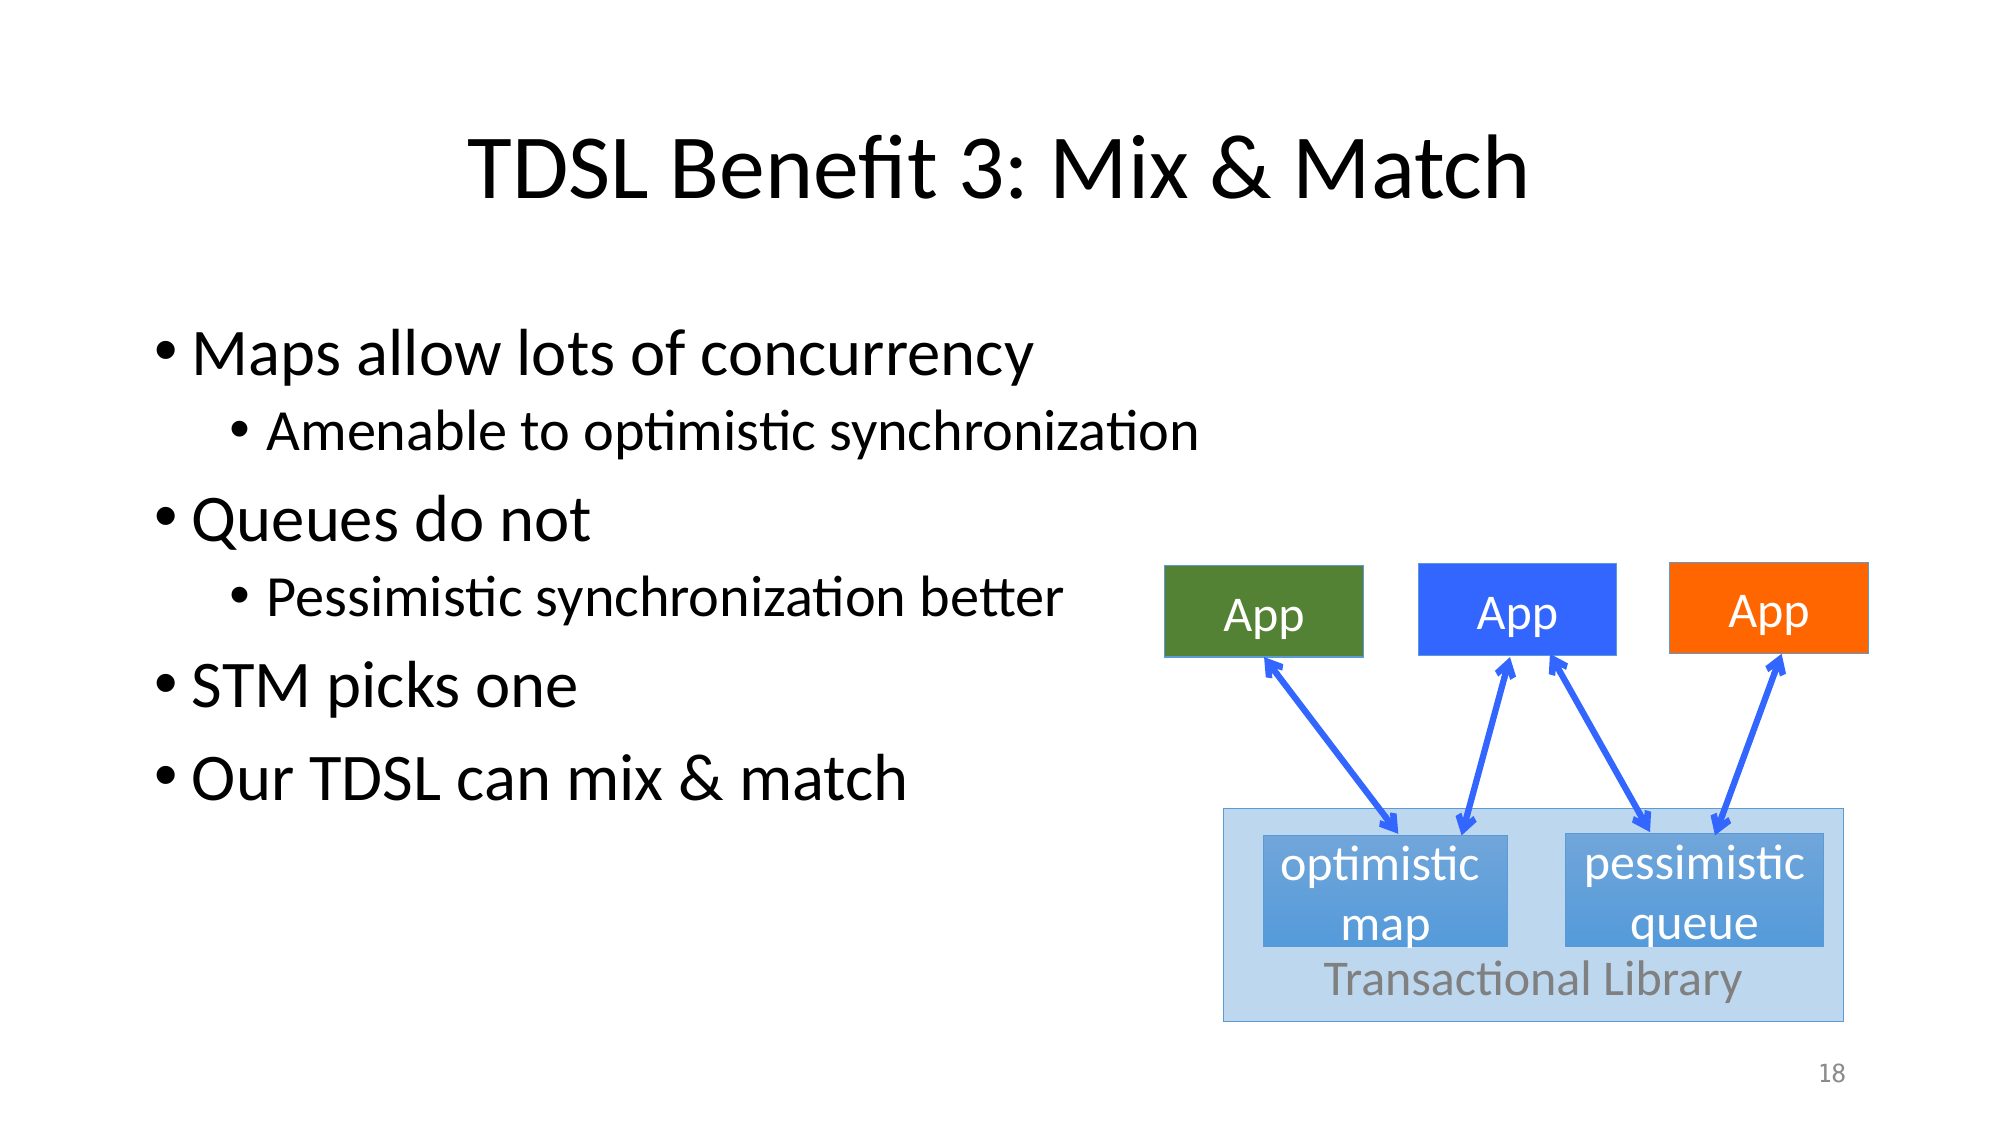

# TDSL Benefit 3: Mix & Match
Maps allow lots of concurrency
Amenable to optimistic synchronization
Queues do not
Pessimistic synchronization better
STM picks one
Our TDSL can mix & match
App
App
App
pessimistic queue
optimistic
map

Transactional Library
18